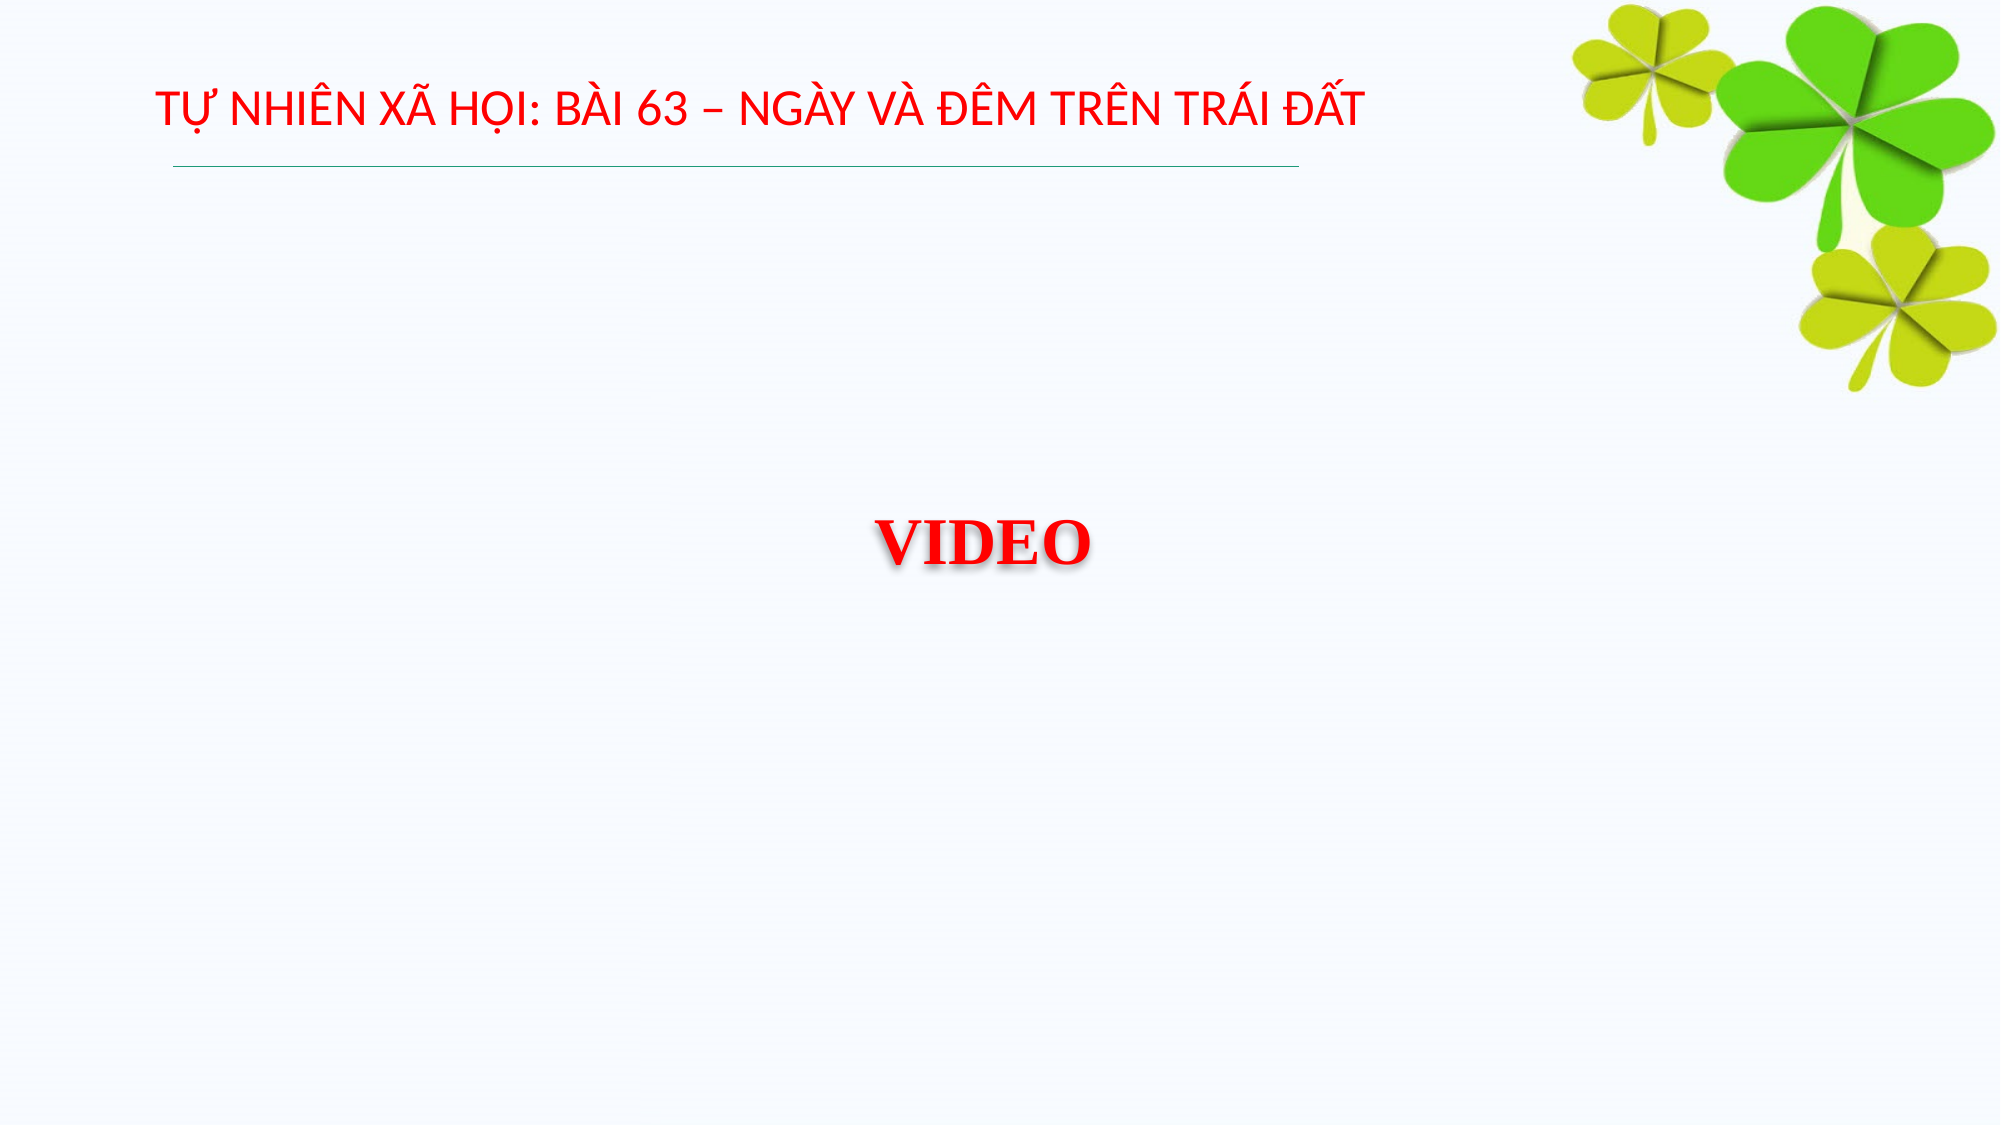

TỰ NHIÊN XÃ HỘI: BÀI 63 – NGÀY VÀ ĐÊM TRÊN TRÁI ĐẤT
VIDEO